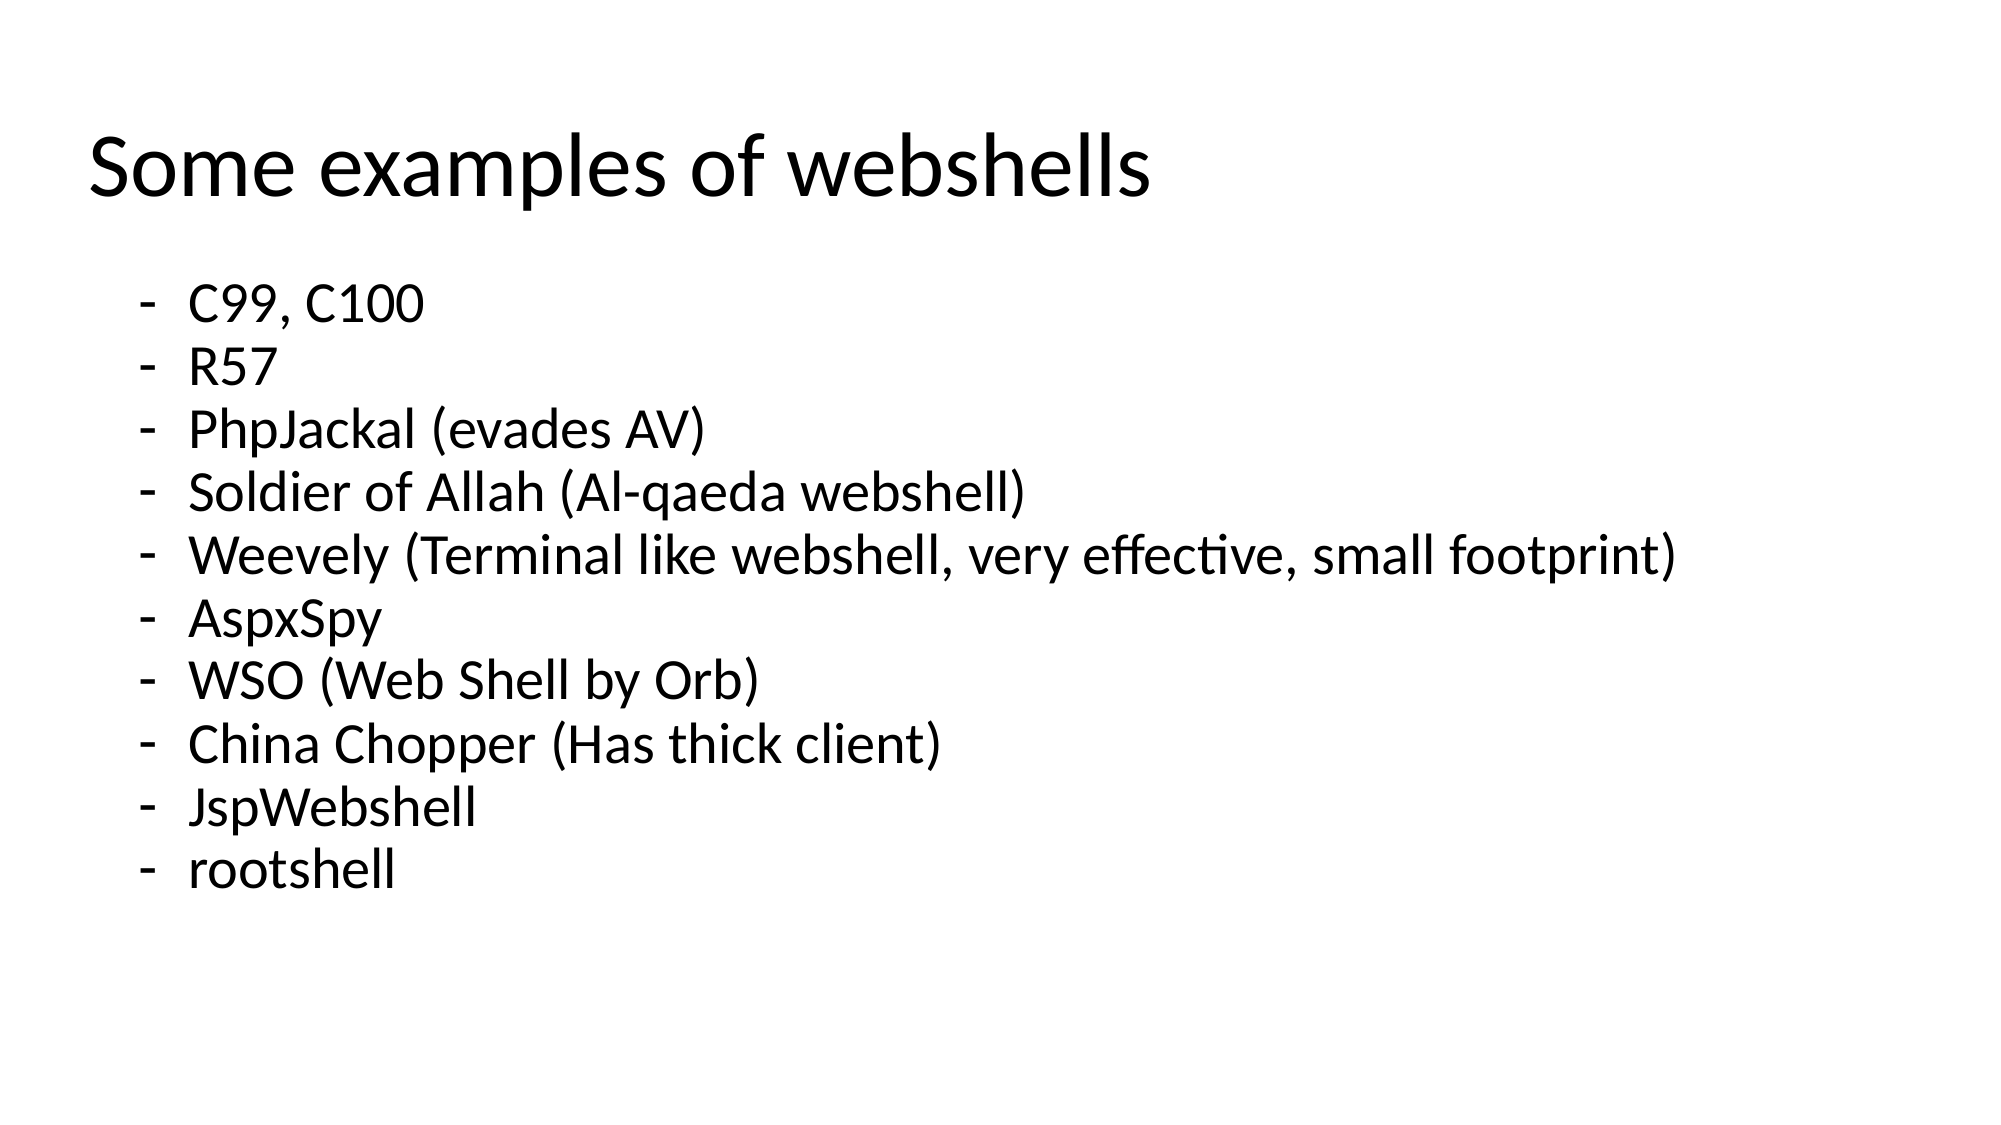

# Some examples of webshells
C99, C100
R57
PhpJackal (evades AV)
Soldier of Allah (Al-qaeda webshell)
Weevely (Terminal like webshell, very effective, small footprint)
AspxSpy
WSO (Web Shell by Orb)
China Chopper (Has thick client)
JspWebshell
rootshell